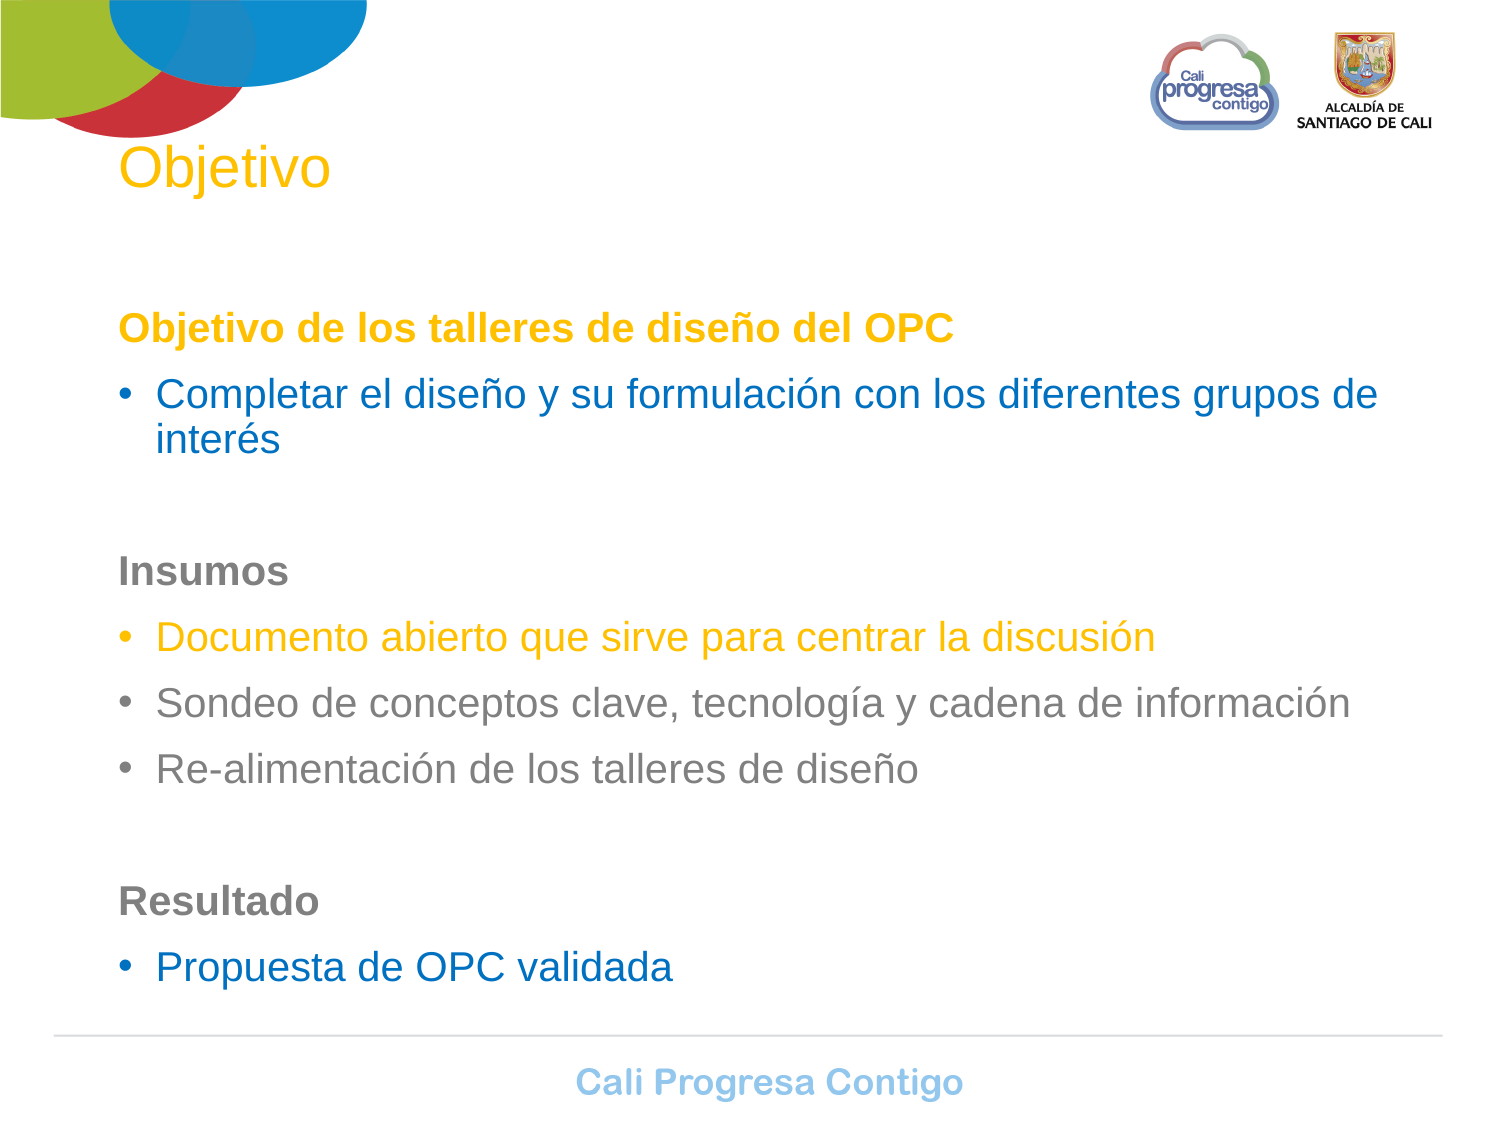

# Objetivo
Objetivo de los talleres de diseño del OPC
Completar el diseño y su formulación con los diferentes grupos de interés

Insumos
Documento abierto que sirve para centrar la discusión
Sondeo de conceptos clave, tecnología y cadena de información
Re-alimentación de los talleres de diseño

Resultado
Propuesta de OPC validada